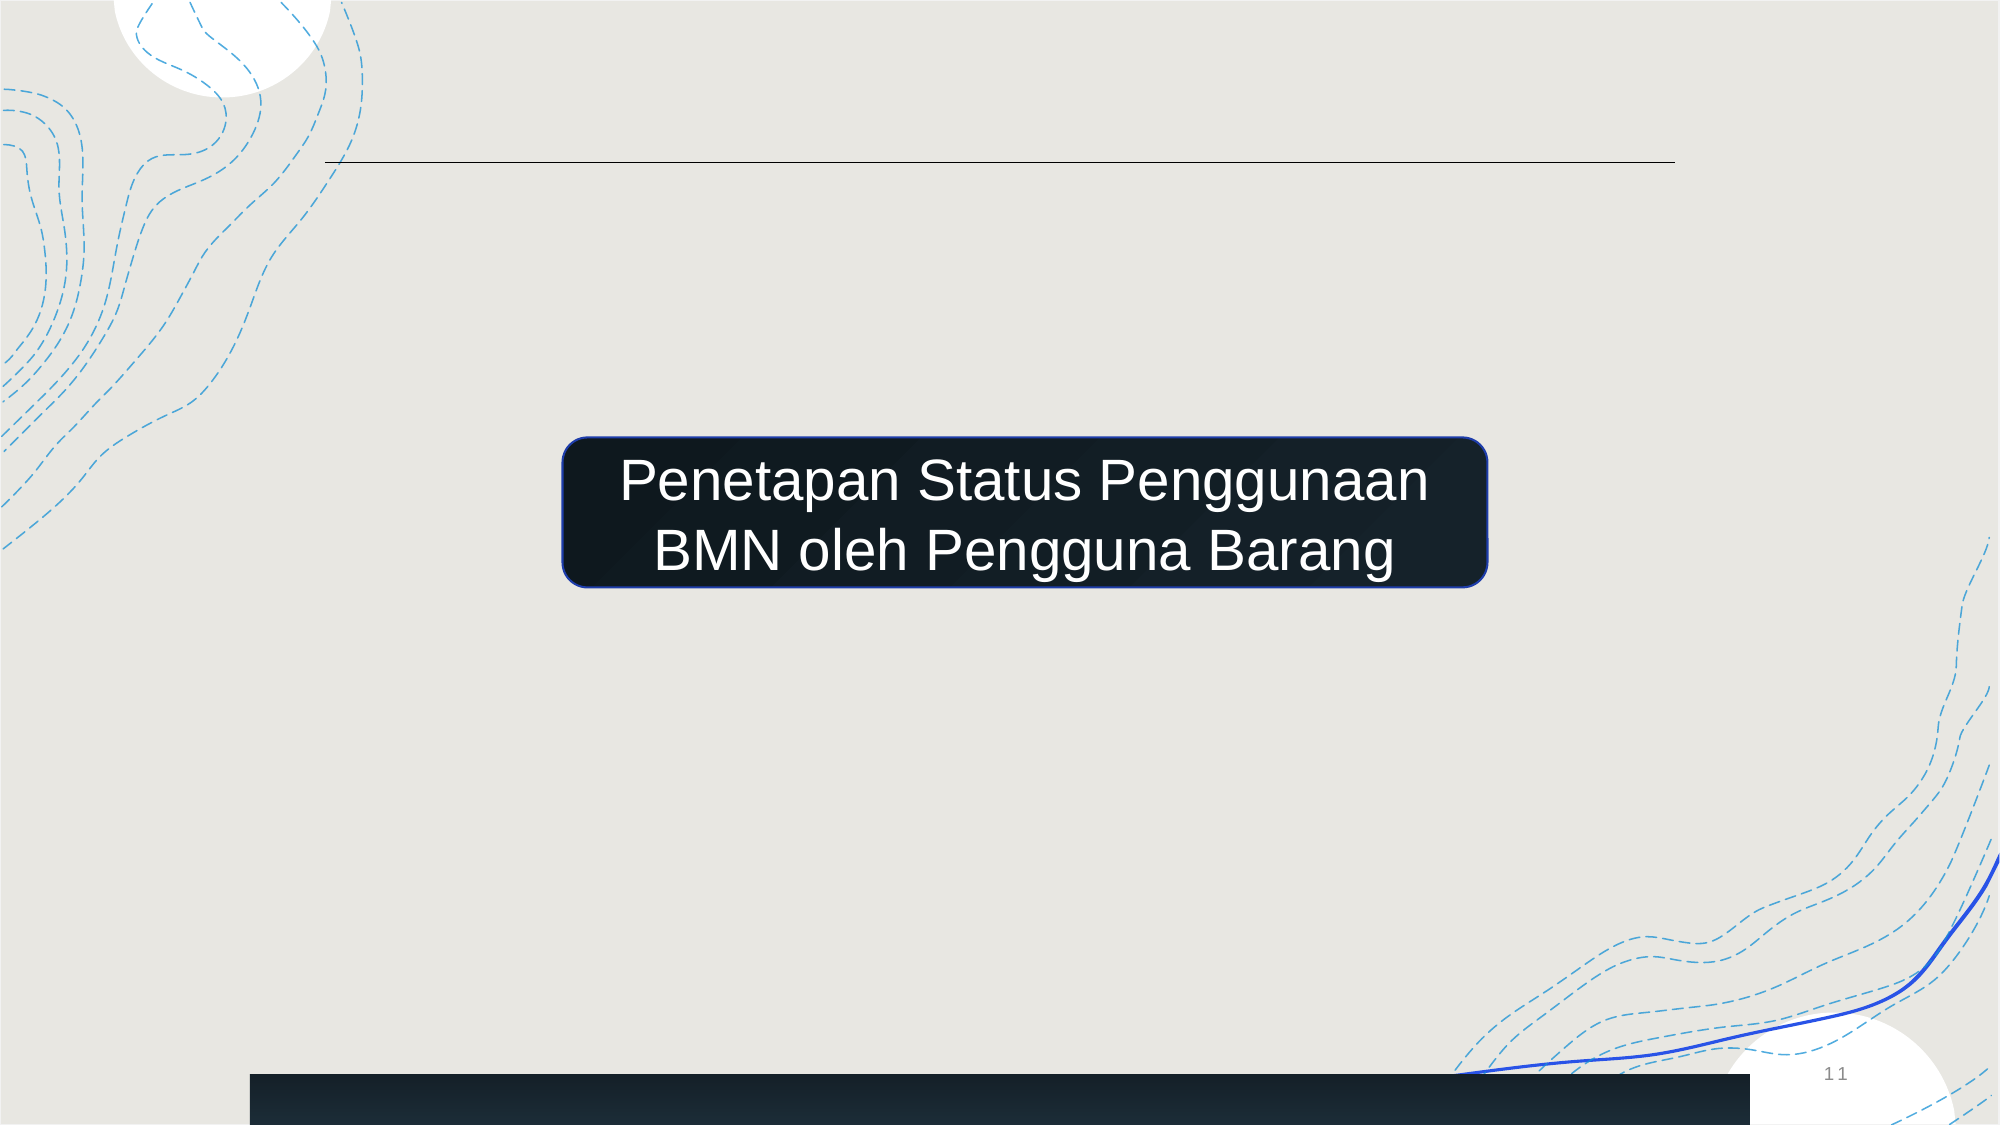

Penetapan Status Penggunaan BMN oleh Pengguna Barang
11